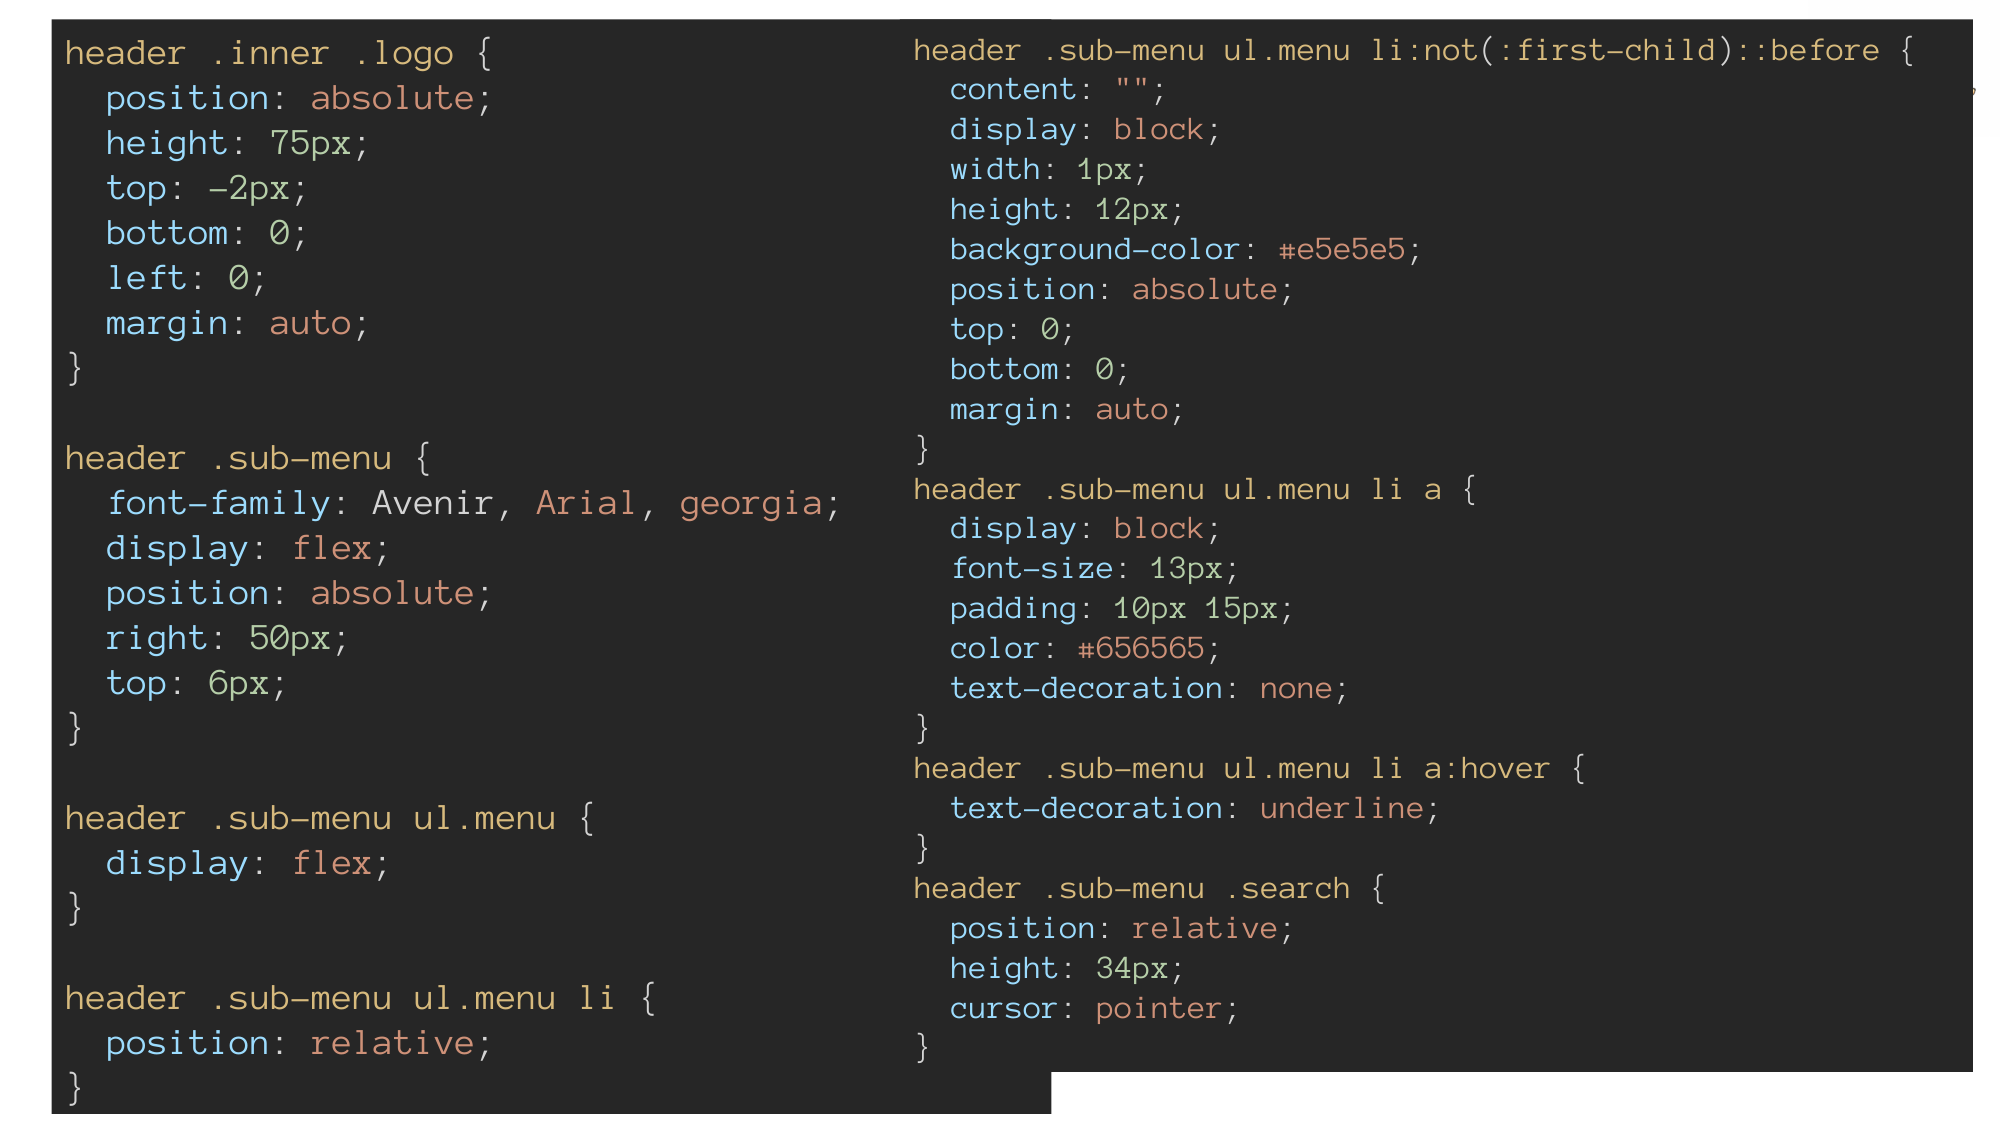

header .inner .logo {
  position: absolute;
  height: 75px;
  top: -2px;
  bottom: 0;
  left: 0;
  margin: auto;
}
header .sub-menu {
  font-family: Avenir, Arial, georgia;
  display: flex;
  position: absolute;
  right: 50px;
  top: 6px;
}
header .sub-menu ul.menu {
  display: flex;
}
header .sub-menu ul.menu li {
  position: relative;
}
header .sub-menu ul.menu li:not(:first-child)::before {
  content: "";
  display: block;
  width: 1px;
  height: 12px;
  background-color: #e5e5e5;
  position: absolute;
  top: 0;
  bottom: 0;
  margin: auto;
}
header .sub-menu ul.menu li a {
  display: block;
  font-size: 13px;
  padding: 10px 15px;
  color: #656565;
  text-decoration: none;
}
header .sub-menu ul.menu li a:hover {
  text-decoration: underline;
}
header .sub-menu .search {
  position: relative;
  height: 34px;
  cursor: pointer;
}